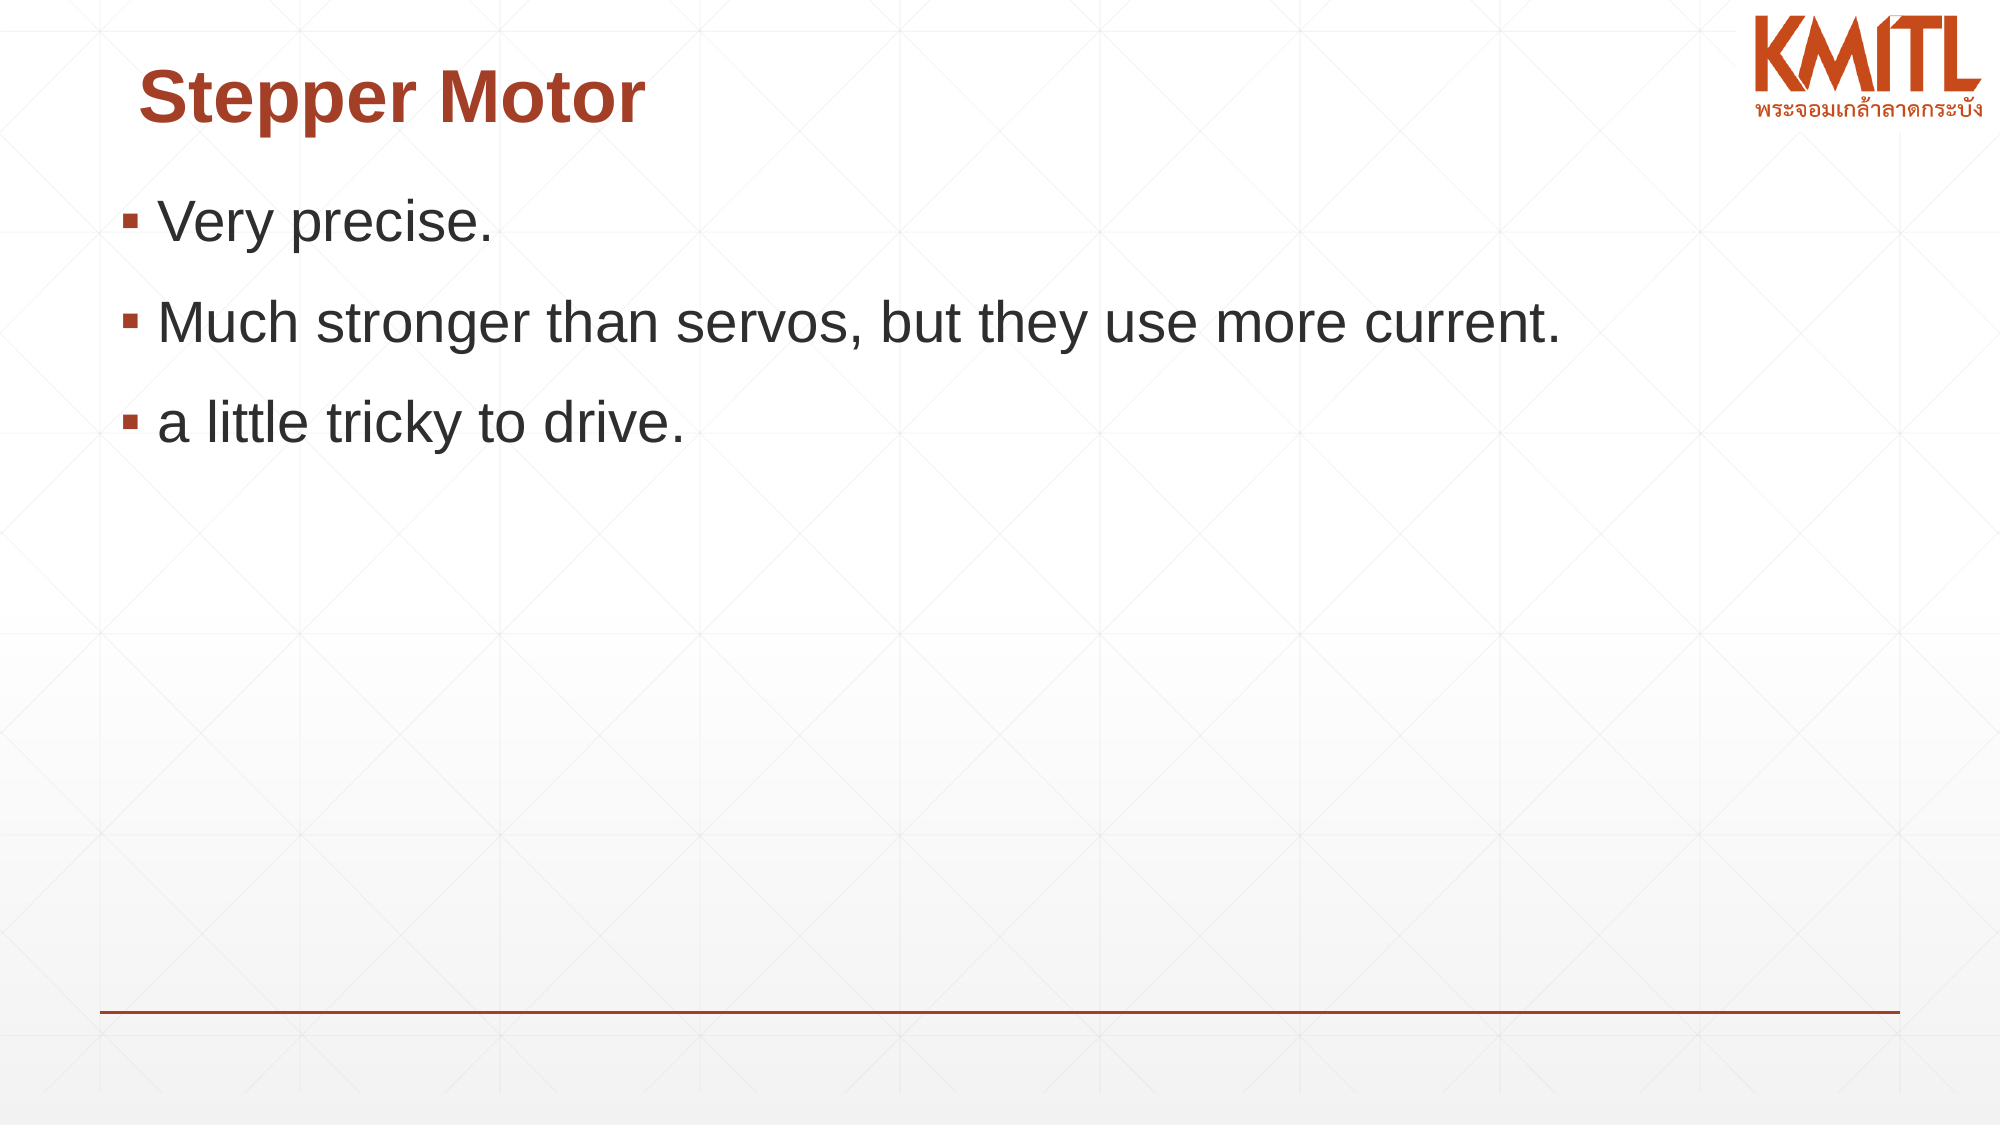

# Stepper Motor
Very precise.
Much stronger than servos, but they use more current.
a little tricky to drive.